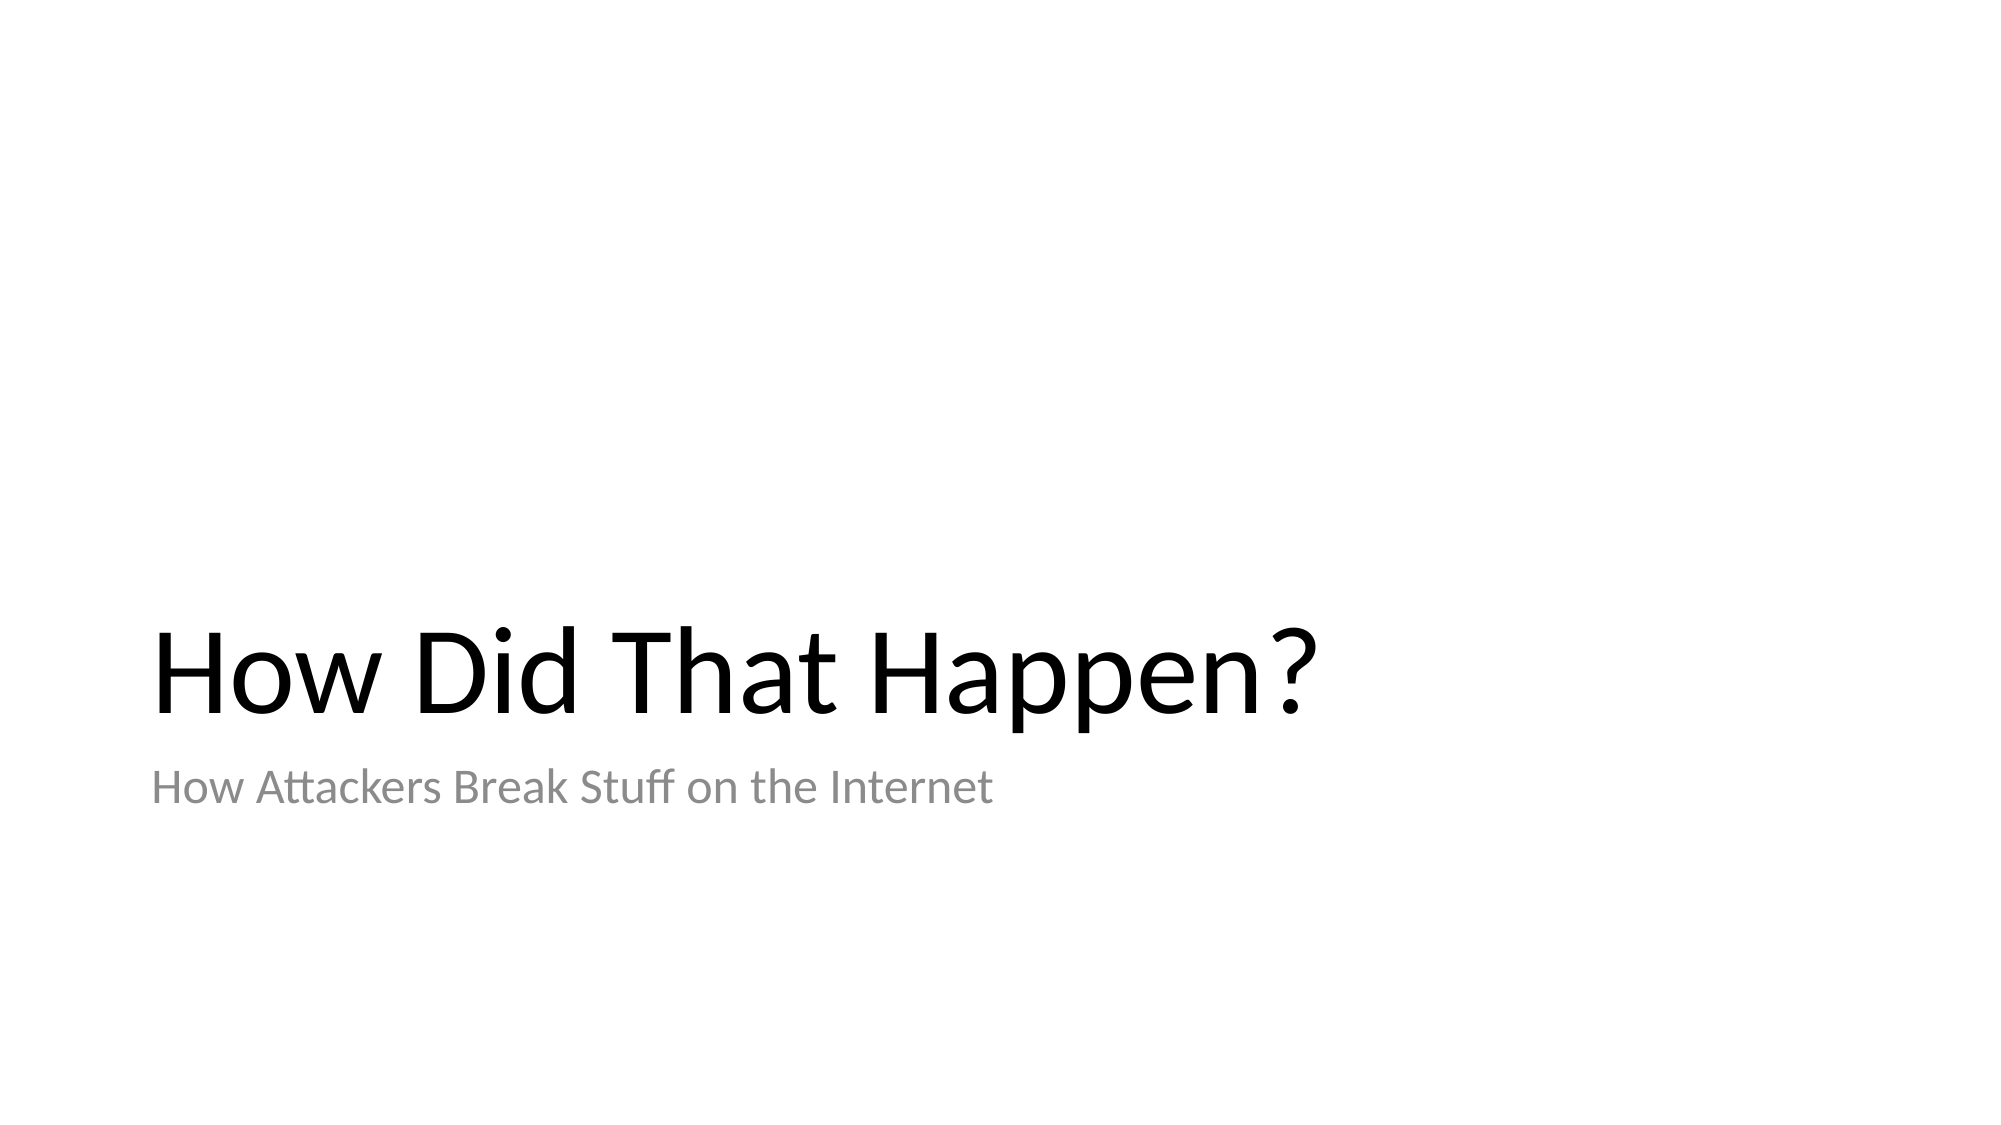

# How Did That Happen?
How Attackers Break Stuff on the Internet